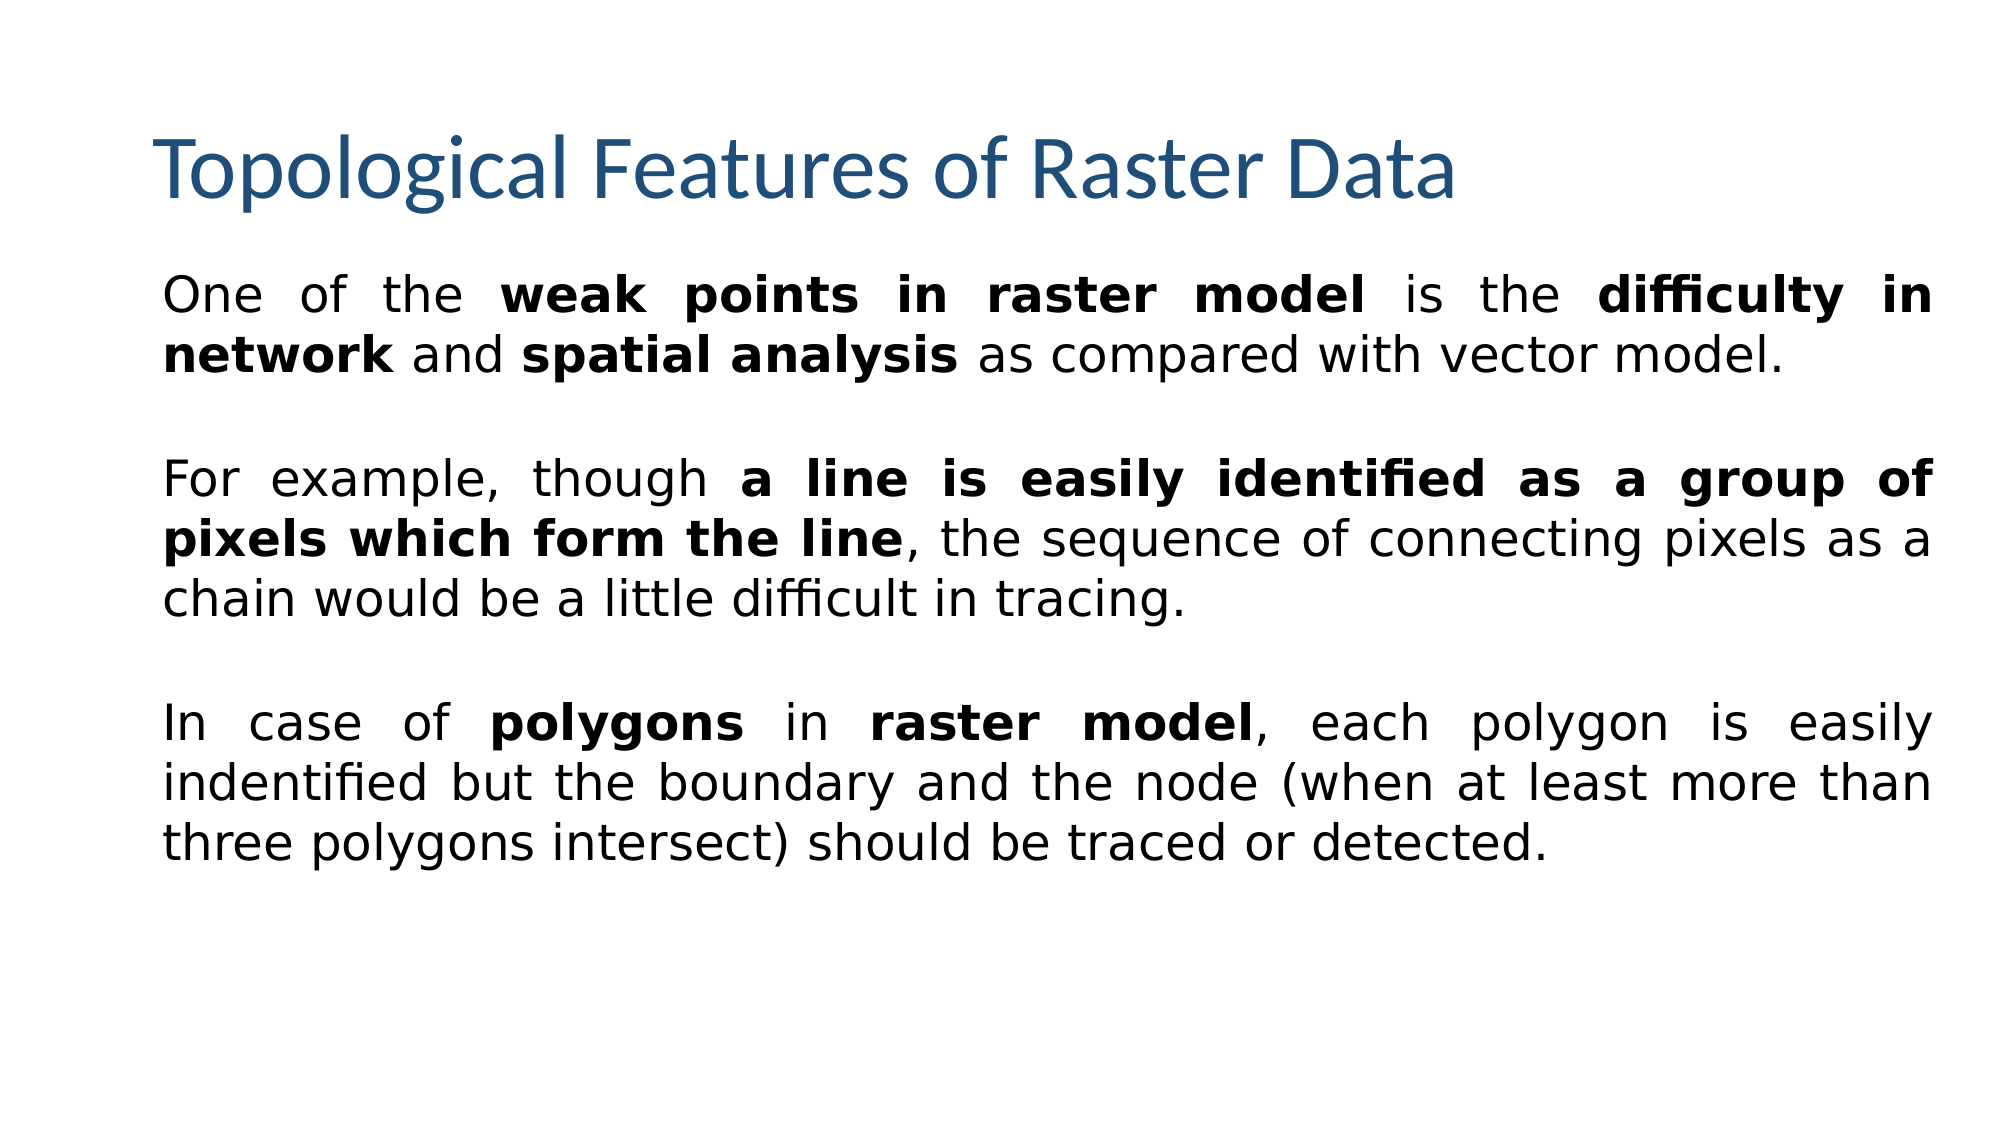

# Topological Features of Raster Data
One of the weak points in raster model is the difficulty in network and spatial analysis as compared with vector model.

For example, though a line is easily identified as a group of pixels which form the line, the sequence of connecting pixels as a chain would be a little difficult in tracing.

In case of polygons in raster model, each polygon is easily indentified but the boundary and the node (when at least more than three polygons intersect) should be traced or detected.